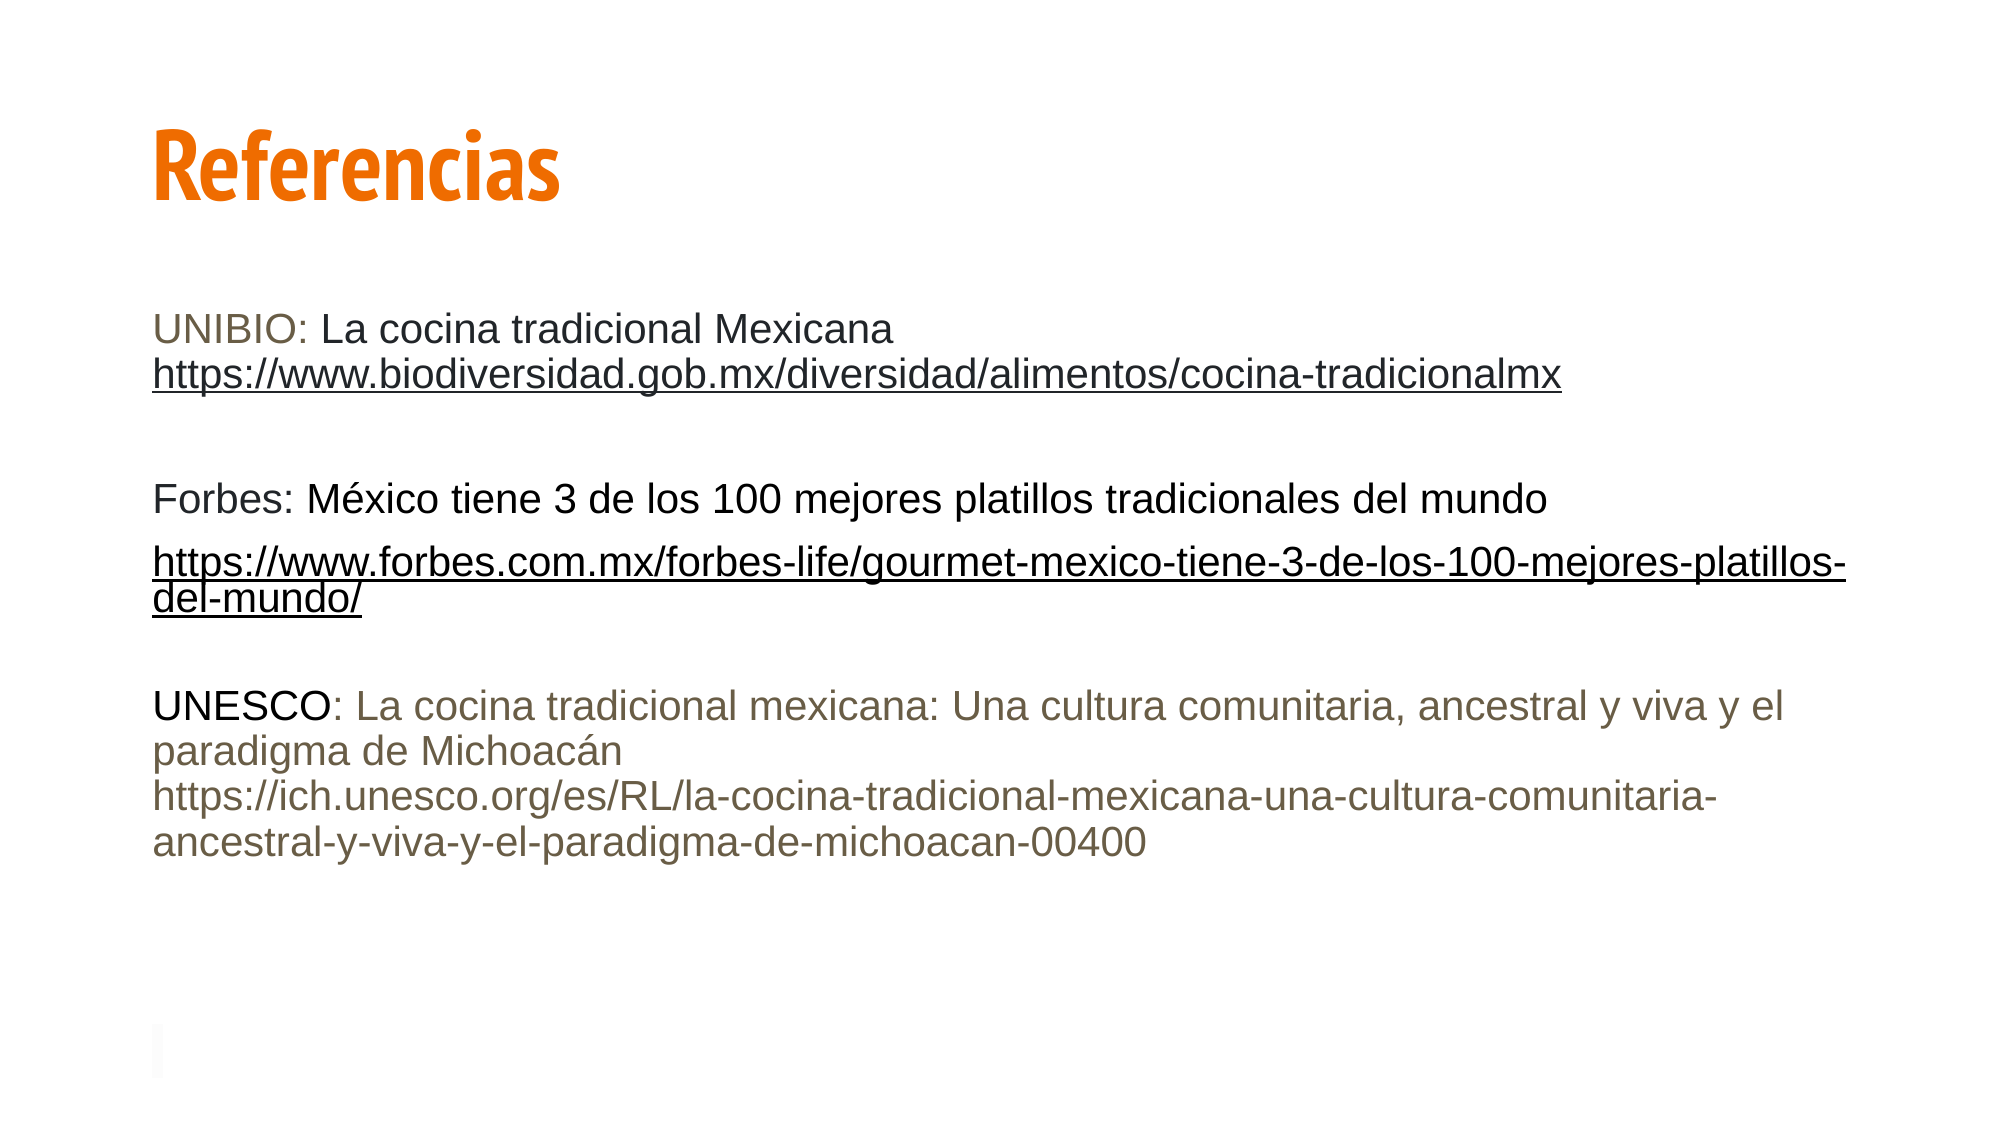

# Referencias
UNIBIO: La cocina tradicional Mexicana https://www.biodiversidad.gob.mx/diversidad/alimentos/cocina-tradicionalmx

Forbes: México tiene 3 de los 100 mejores platillos tradicionales del mundo
https://www.forbes.com.mx/forbes-life/gourmet-mexico-tiene-3-de-los-100-mejores-platillos-del-mundo/

UNESCO: La cocina tradicional mexicana: Una cultura comunitaria, ancestral y viva y el paradigma de Michoacán
https://ich.unesco.org/es/RL/la-cocina-tradicional-mexicana-una-cultura-comunitaria-ancestral-y-viva-y-el-paradigma-de-michoacan-00400https://ich.unesco.org/es/RL/la-cocina-tradicional-mexicana-una-cultura-comunitaria-ancestral-y-viva-y-el-paradigma-de-michoacan-00400